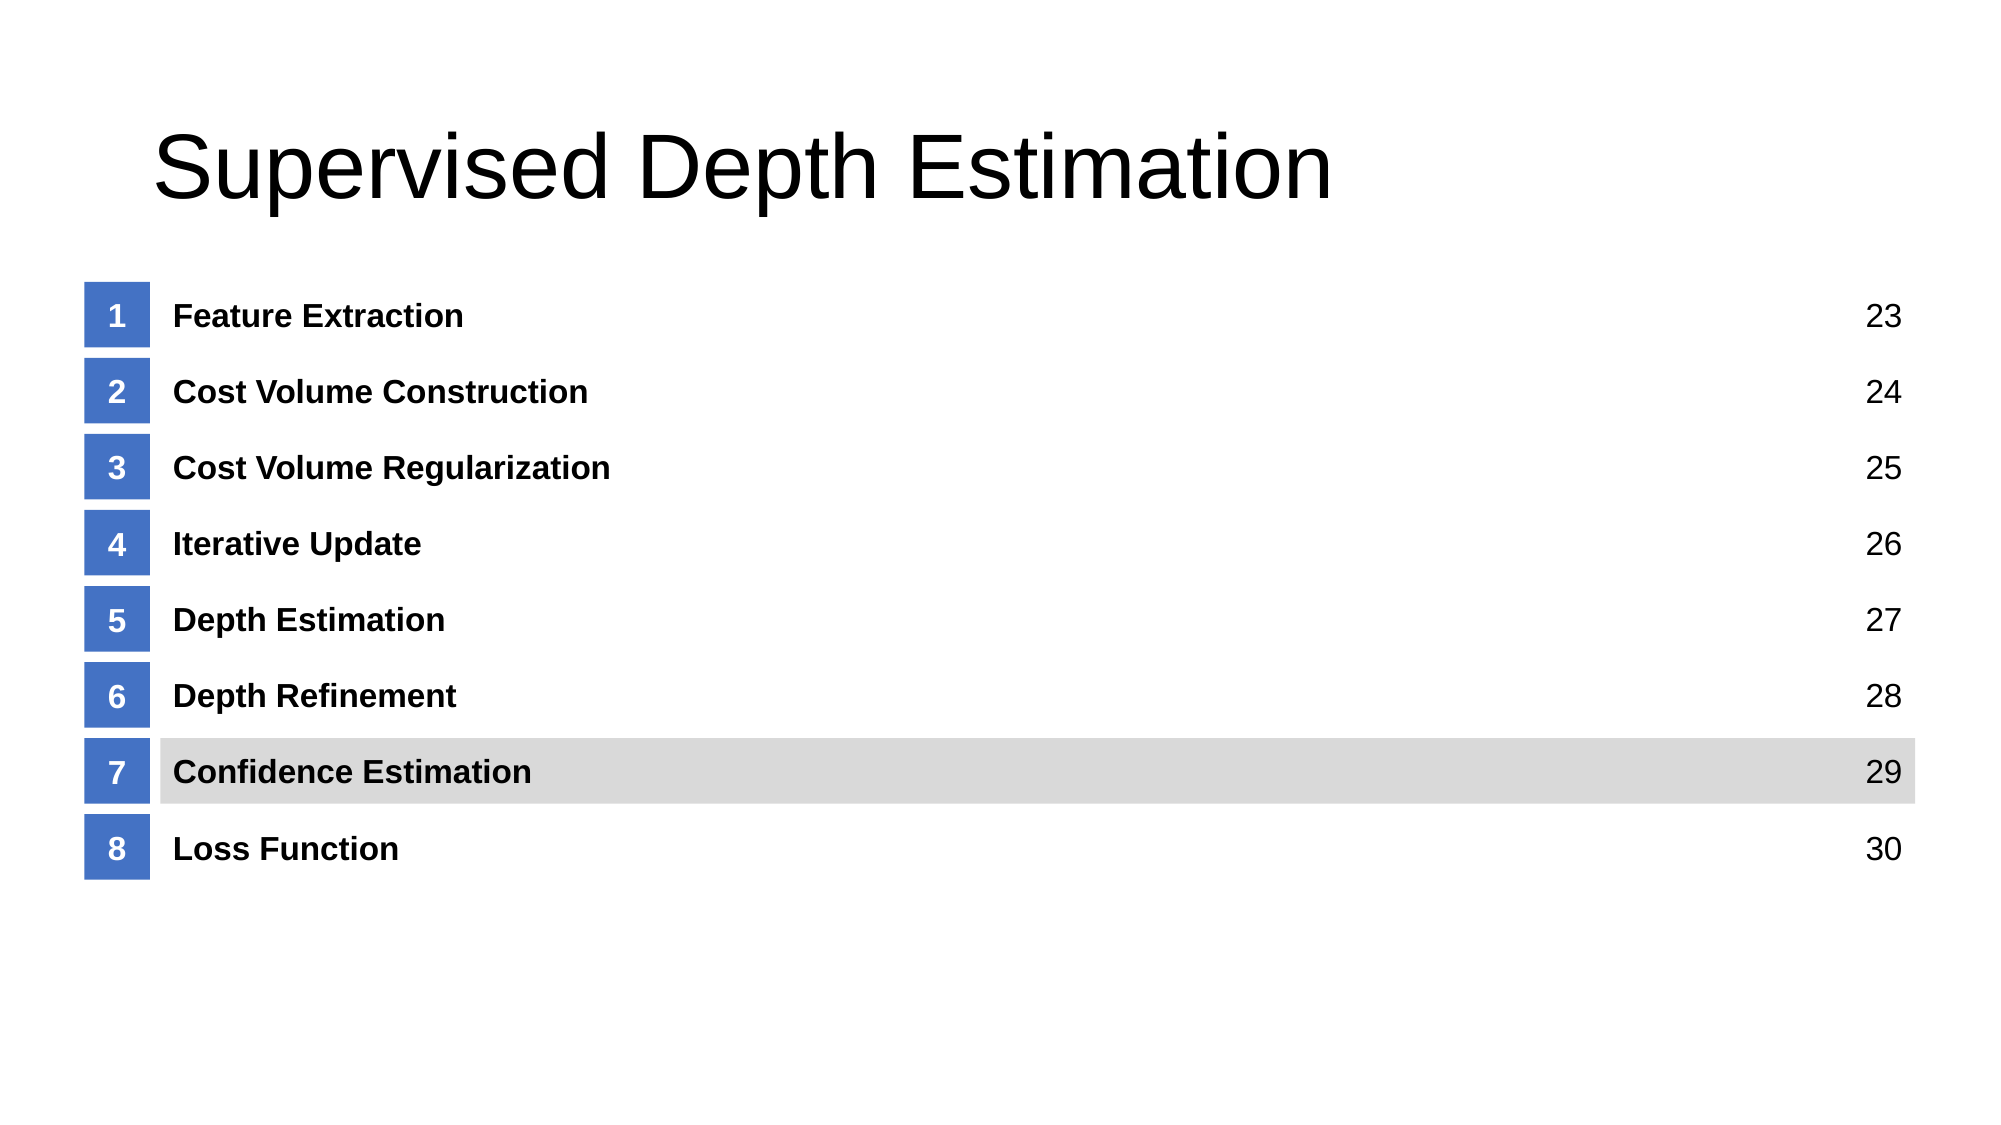

# Supervised Depth Estimation
1
Feature Extraction
23
2
Cost Volume Construction
24
3
Cost Volume Regularization
25
4
Iterative Update
26
5
Depth Estimation
27
6
Depth Refinement
28
7

Confidence Estimation
29
8
Loss Function
30